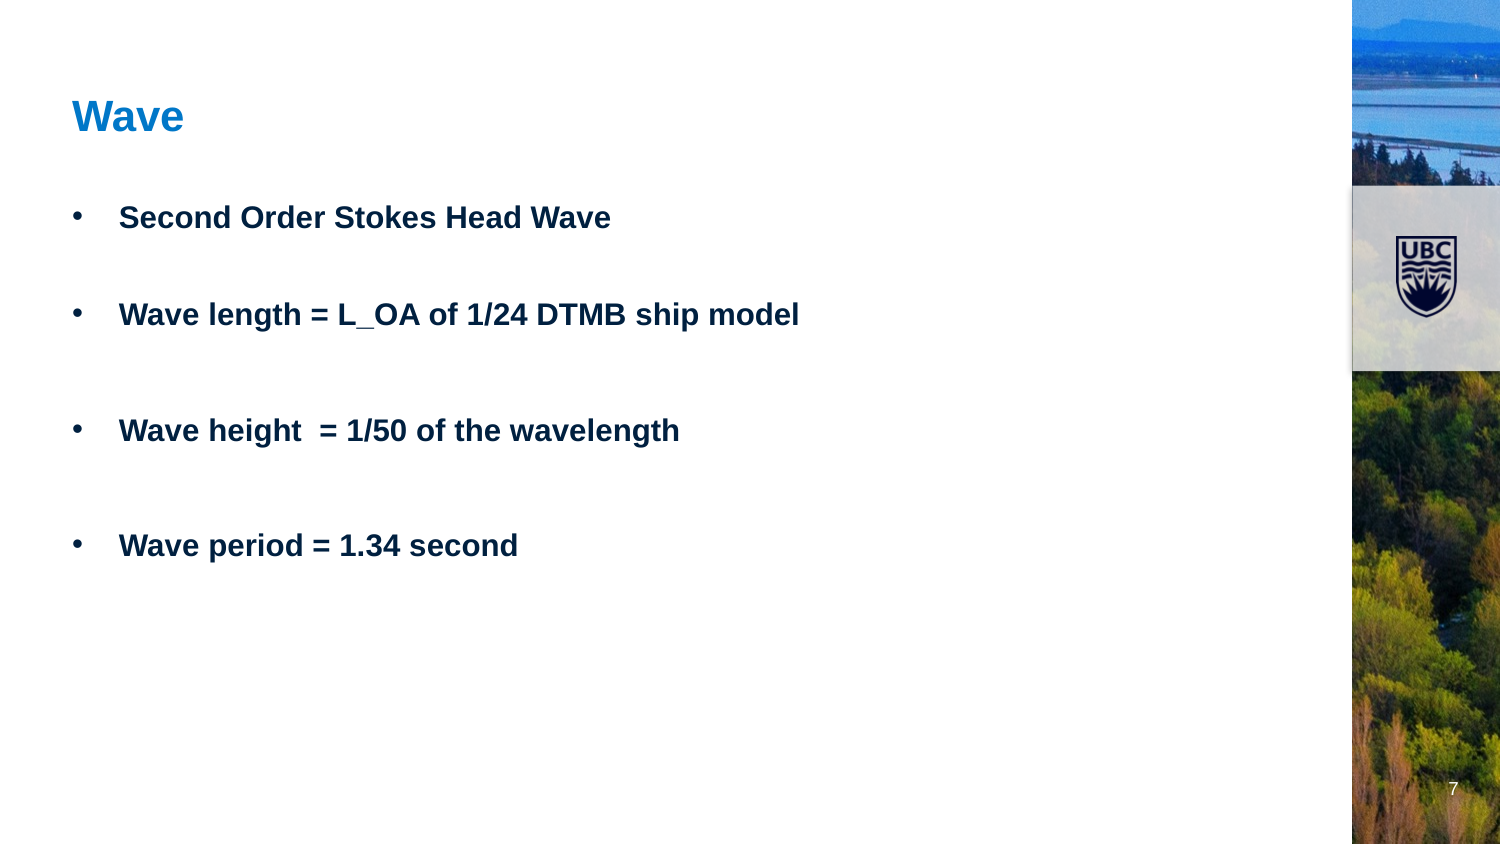

# Wave
Second Order Stokes Head Wave

Wave length = L_OA of 1/24 DTMB ship model

Wave height  = 1/50 of the wavelength

Wave period = 1.34 second